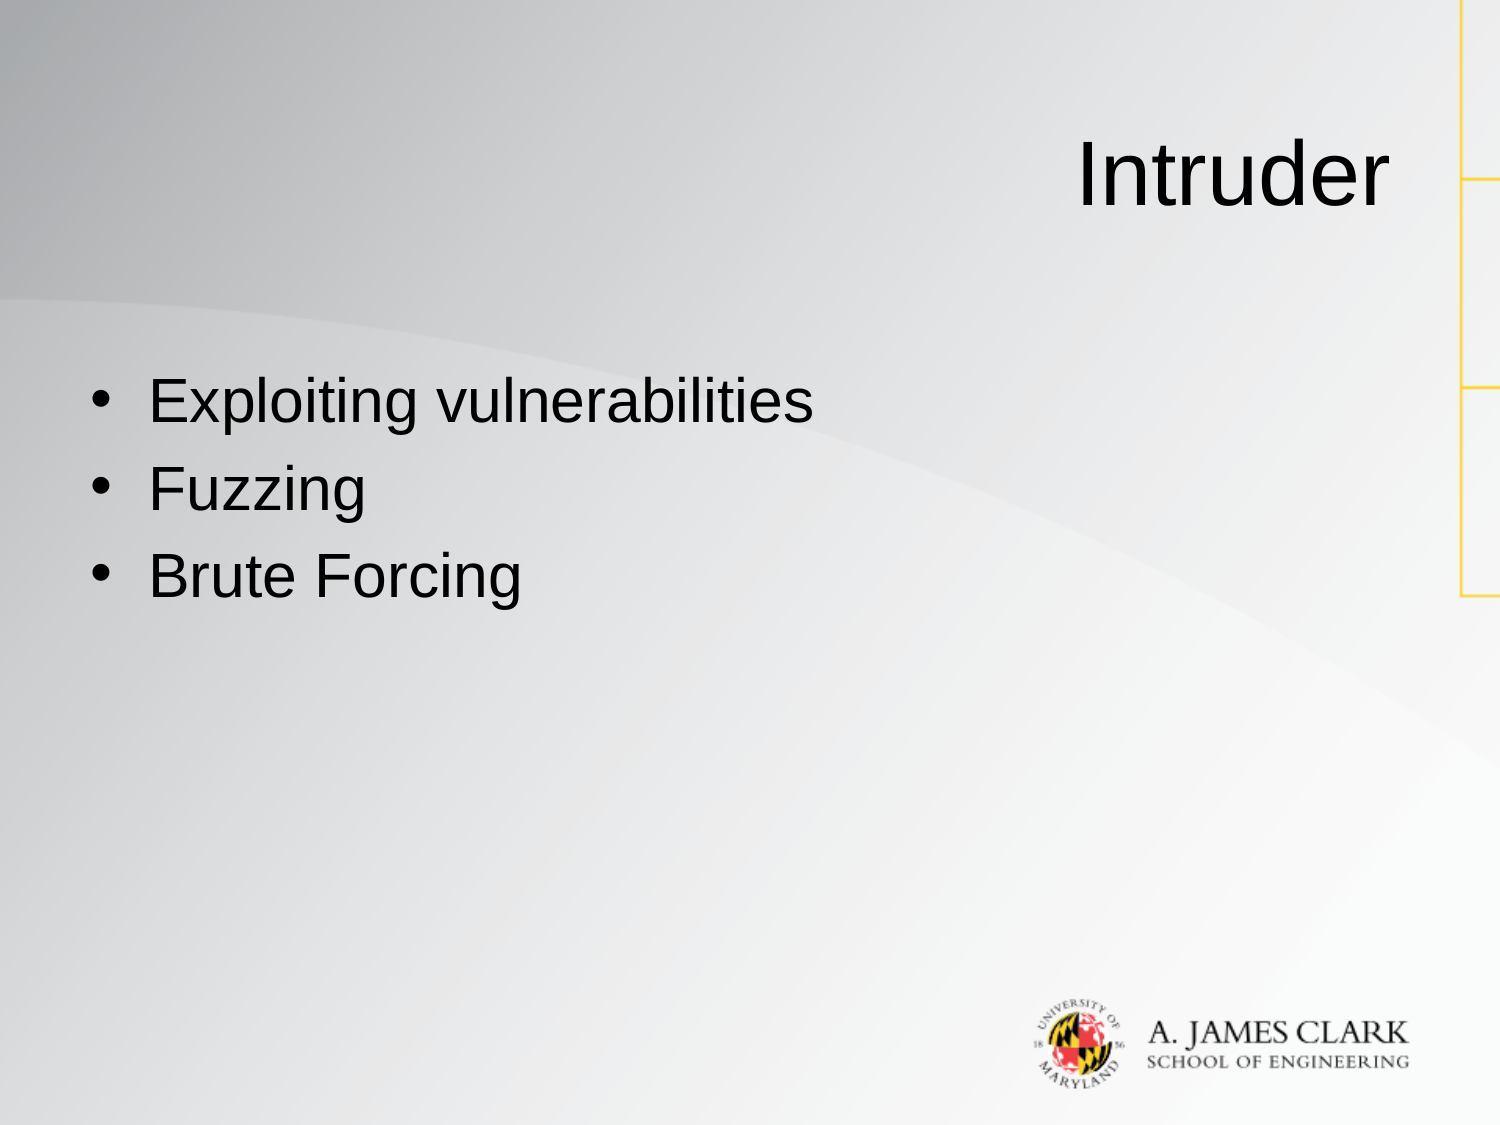

# Intruder
Exploiting vulnerabilities
Fuzzing
Brute Forcing